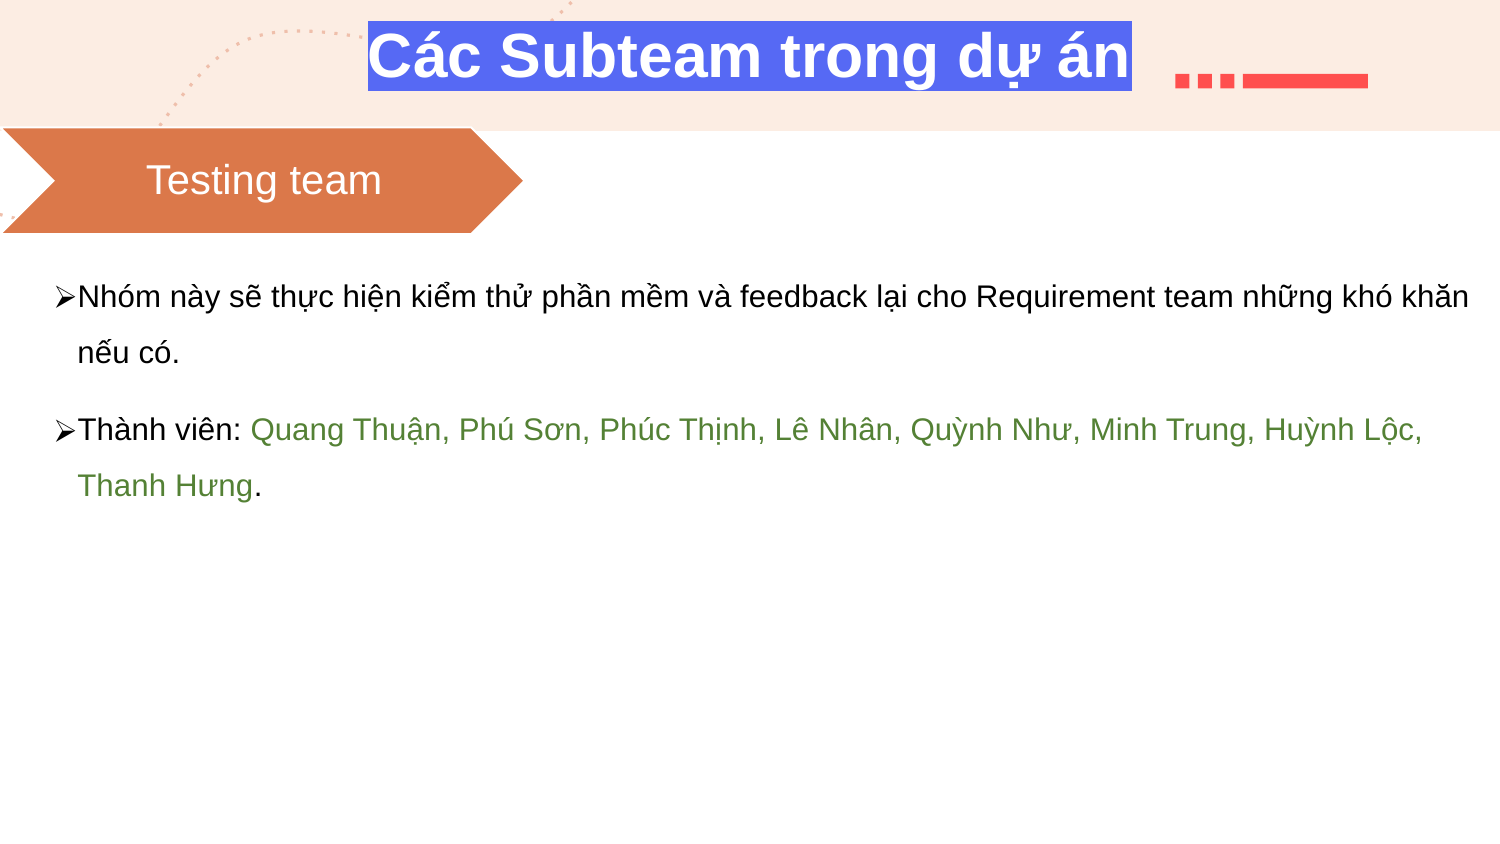

# Các Subteam trong dự án
Testing team

Nhóm này sẽ thực hiện kiểm thử phần mềm và feedback lại cho Requirement team những khó khăn nếu có.
Thành viên: Quang Thuận, Phú Sơn, Phúc Thịnh, Lê Nhân, Quỳnh Như, Minh Trung, Huỳnh Lộc, Thanh Hưng.